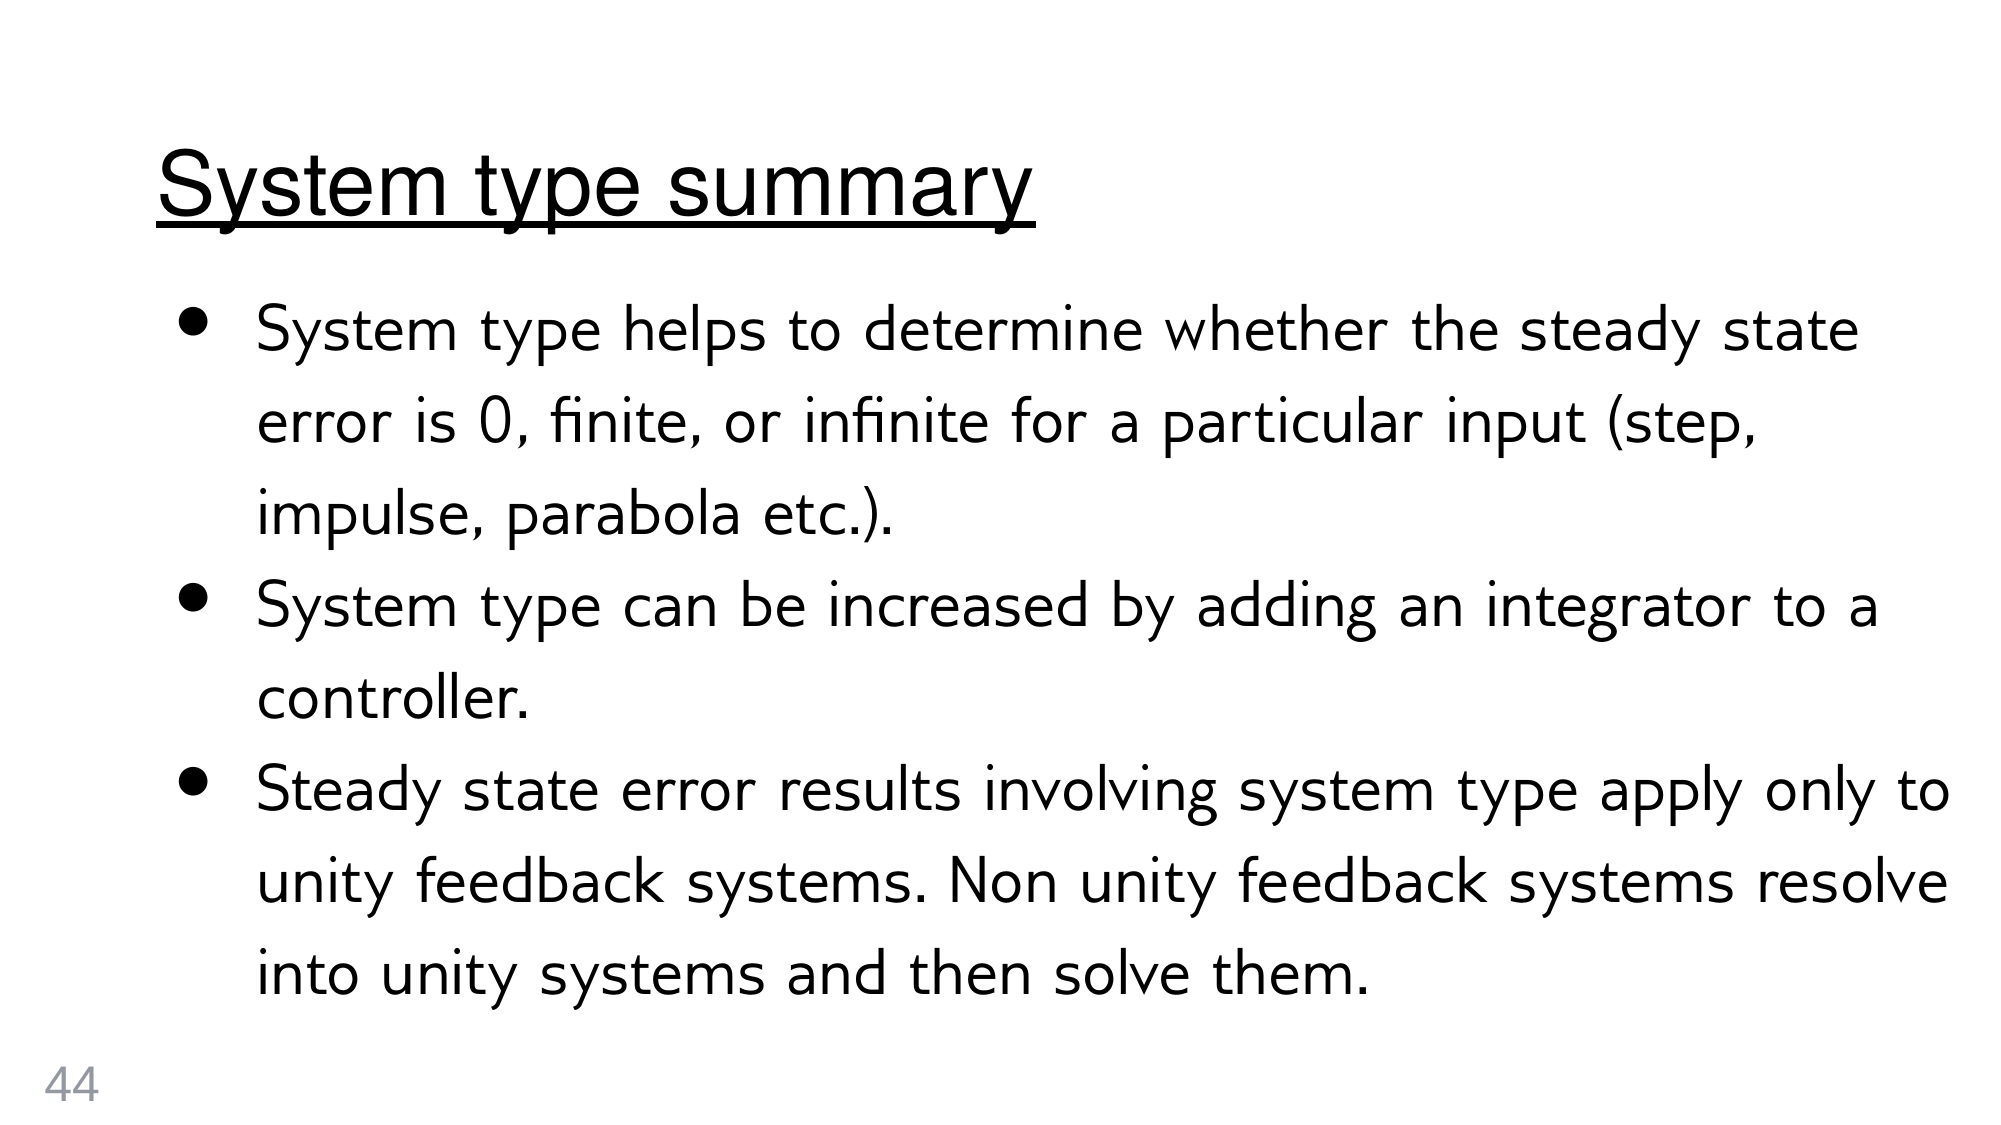

# System type summary
System type helps to determine whether the steady state error is 0, finite, or infinite for a particular input (step, impulse, parabola etc.).
System type can be increased by adding an integrator to a controller.
Steady state error results involving system type apply only to unity feedback systems. Non unity feedback systems resolve into unity systems and then solve them.
44